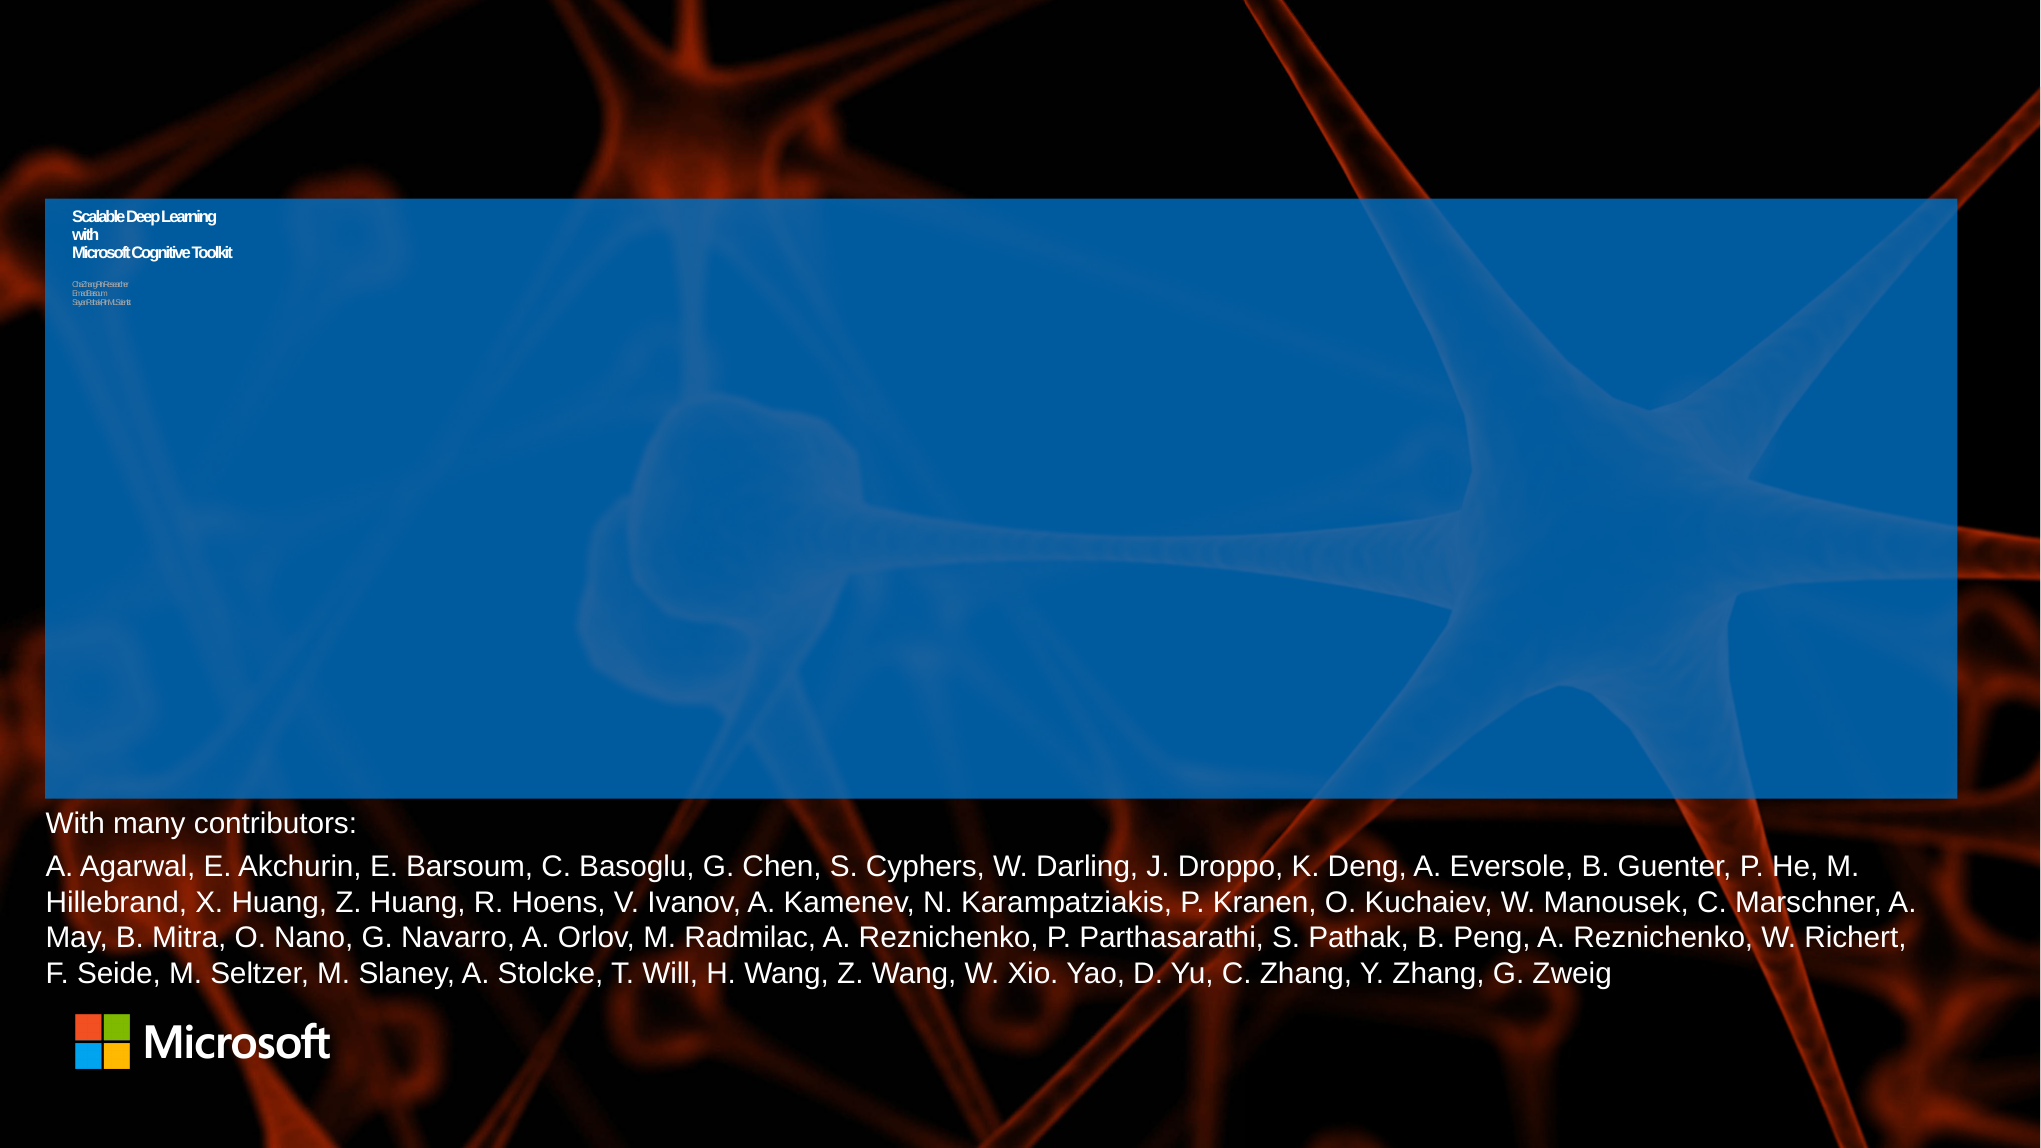

# Scalable Deep Learning with Microsoft Cognitive Toolkit Cha Zhang, Prin. Researcher Emad Barsoum Sayan Pathak, Prin. ML Scientist
With many contributors:

A. Agarwal, E. Akchurin, E. Barsoum, C. Basoglu, G. Chen, S. Cyphers, W. Darling, J. Droppo, K. Deng, A. Eversole, B. Guenter, P. He, M. Hillebrand, X. Huang, Z. Huang, R. Hoens, V. Ivanov, A. Kamenev, N. Karampatziakis, P. Kranen, O. Kuchaiev, W. Manousek, C. Marschner, A. May, B. Mitra, O. Nano, G. Navarro, A. Orlov, M. Radmilac, A. Reznichenko, P. Parthasarathi, S. Pathak, B. Peng, A. Reznichenko, W. Richert, F. Seide, M. Seltzer, M. Slaney, A. Stolcke, T. Will, H. Wang, Z. Wang, W. Xio. Yao, D. Yu, C. Zhang, Y. Zhang, G. Zweig